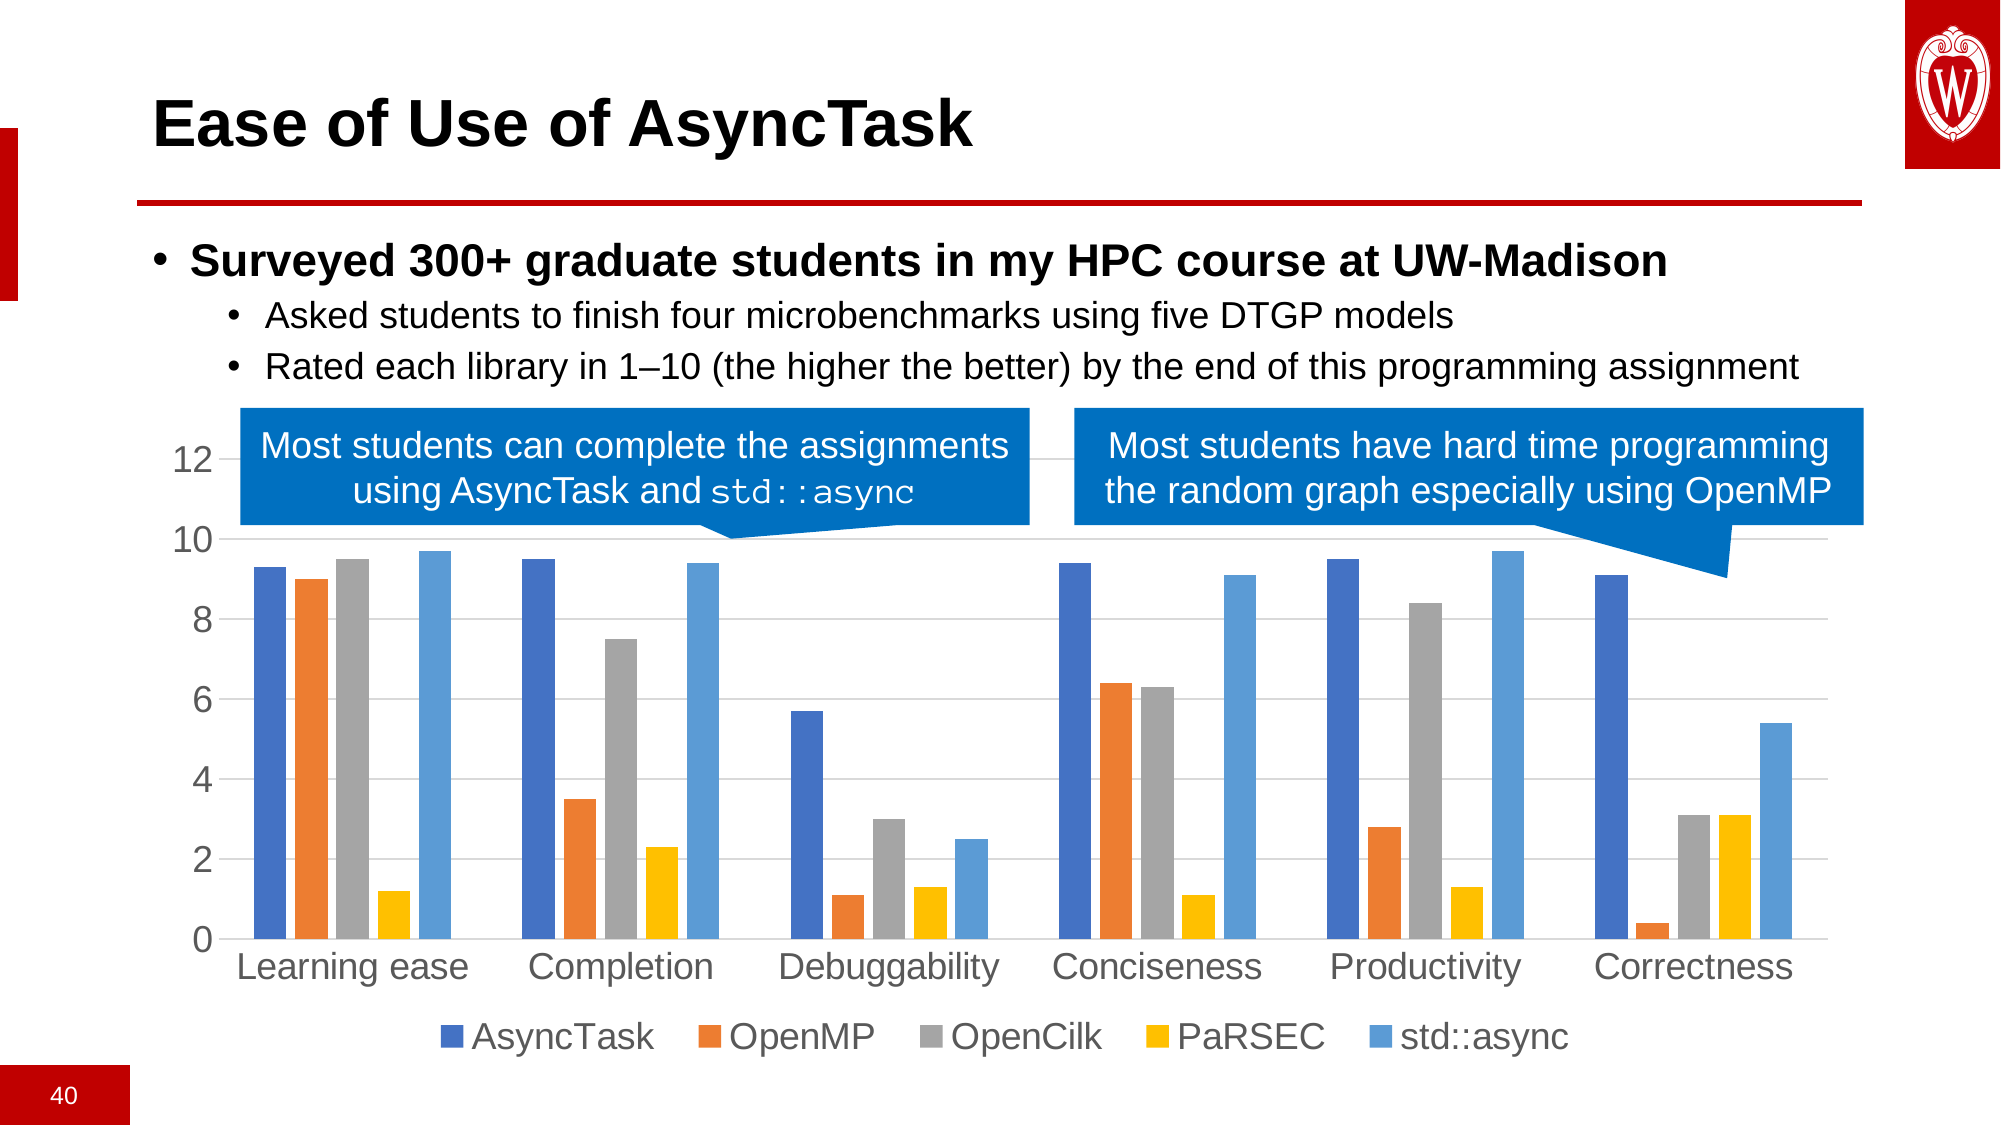

# Ease of Use of AsyncTask
Surveyed 300+ graduate students in my HPC course at UW-Madison
Asked students to finish four microbenchmarks using five DTGP models
Rated each library in 1–10 (the higher the better) by the end of this programming assignment
Most students can complete the assignments using AsyncTask and std::async
Most students have hard time programming the random graph especially using OpenMP

### Chart

| Category | AsyncTask | OpenMP | OpenCilk | PaRSEC | std::async |
|---|---|---|---|---|---|
| Learning ease | 9.3 | 9.0 | 9.5 | 1.2 | 9.7 |
| Completion | 9.5 | 3.5 | 7.5 | 2.3 | 9.4 |
| Debuggability | 5.7 | 1.1 | 3.0 | 1.3 | 2.5 |
| Conciseness | 9.4 | 6.4 | 6.3 | 1.1 | 9.1 |
| Productivity | 9.5 | 2.8 | 8.4 | 1.3 | 9.7 |
| Correctness | 9.1 | 0.4 | 3.1 | 3.1 | 5.4 |